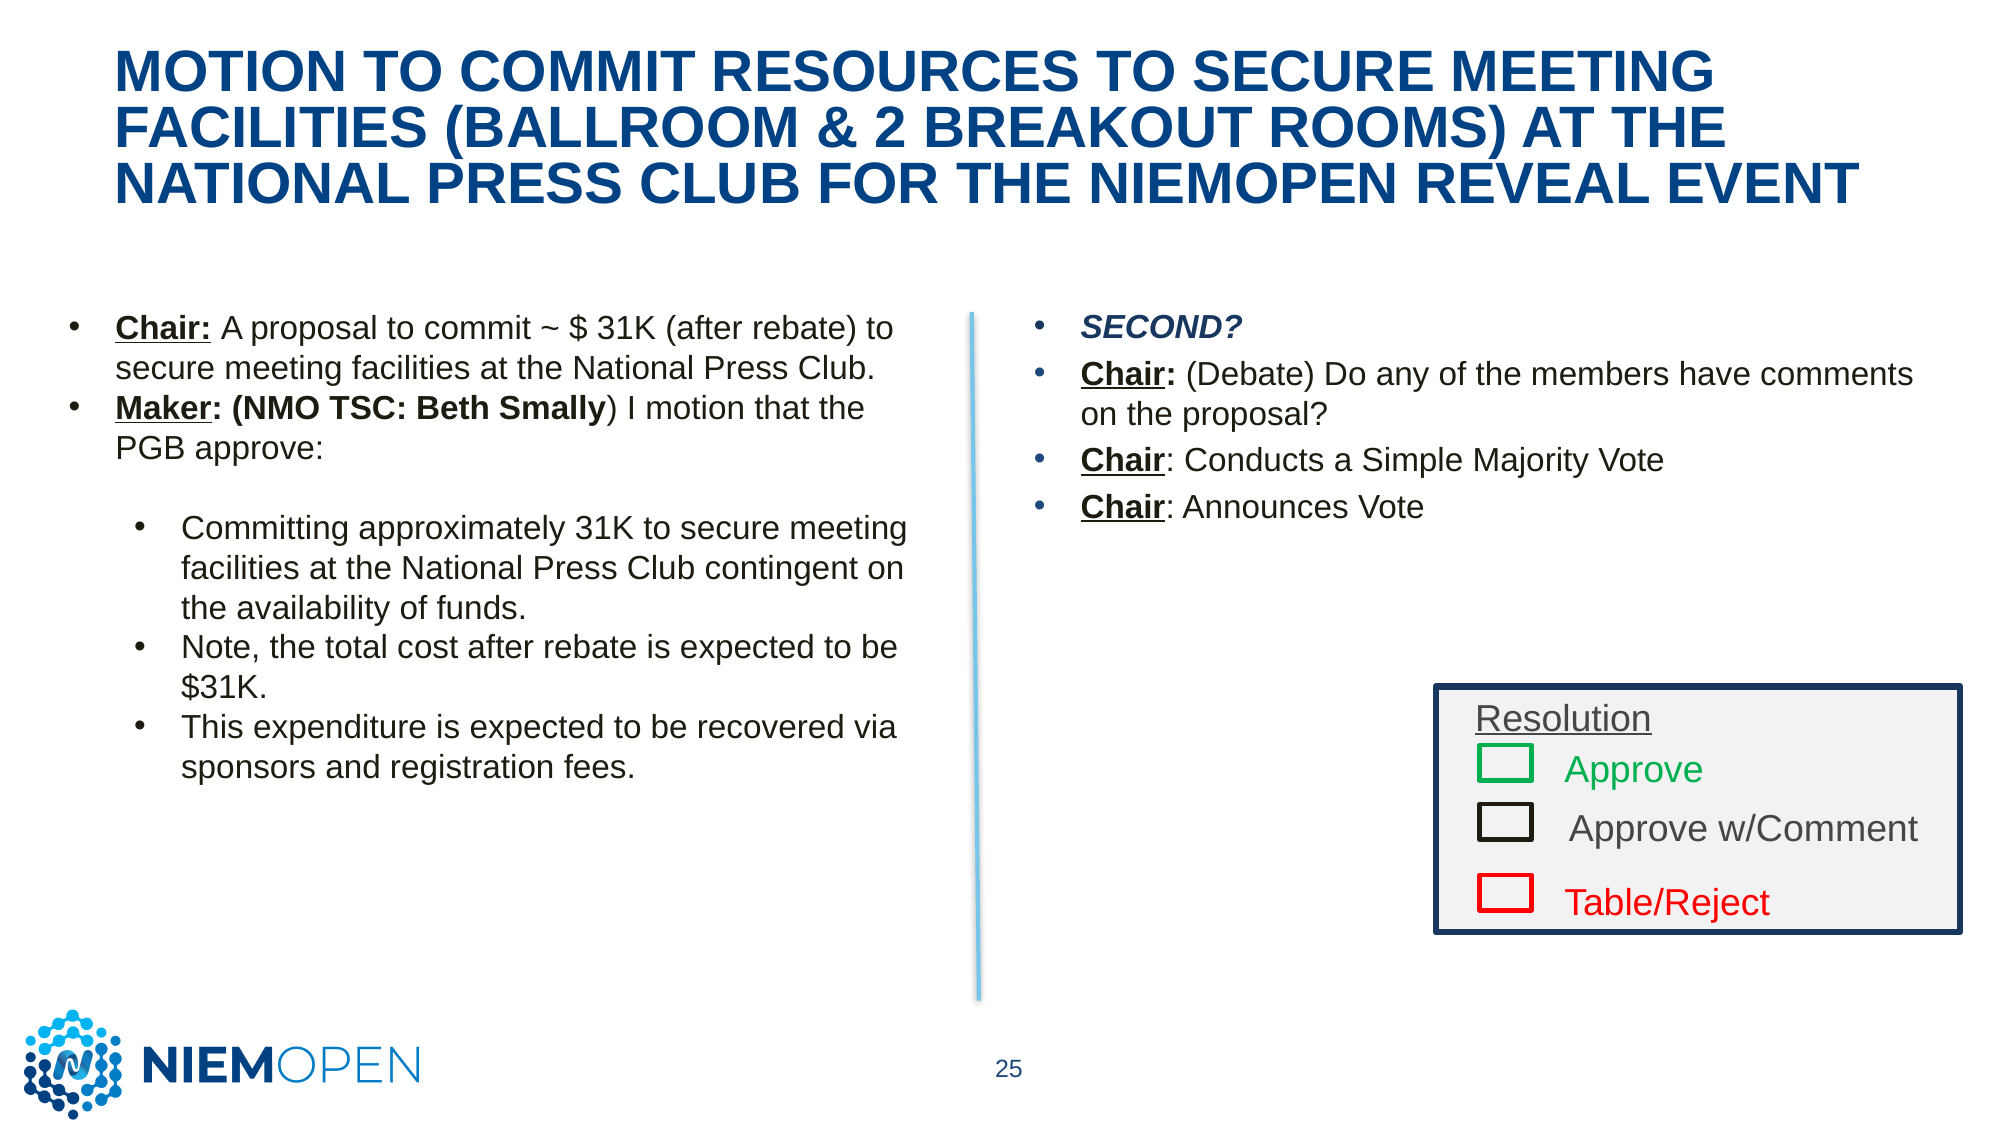

# Motion to commit resources to secure meeting facilities (Ballroom & 2 breakout rooms) at the national press club for the NIEMOpen REVEAL event
SECOND?
Chair: (Debate) Do any of the members have comments on the proposal?
Chair: Conducts a Simple Majority Vote
Chair: Announces Vote

Chair: A proposal to commit ~ $ 31K (after rebate) to secure meeting facilities at the National Press Club.
Maker: (NMO TSC: Beth Smally) I motion that the PGB approve:

Committing approximately 31K to secure meeting facilities at the National Press Club contingent on the availability of funds.
Note, the total cost after rebate is expected to be $31K.
This expenditure is expected to be recovered via sponsors and registration fees.

Resolution

Approve

Approve w/Comment

Table/Reject

25